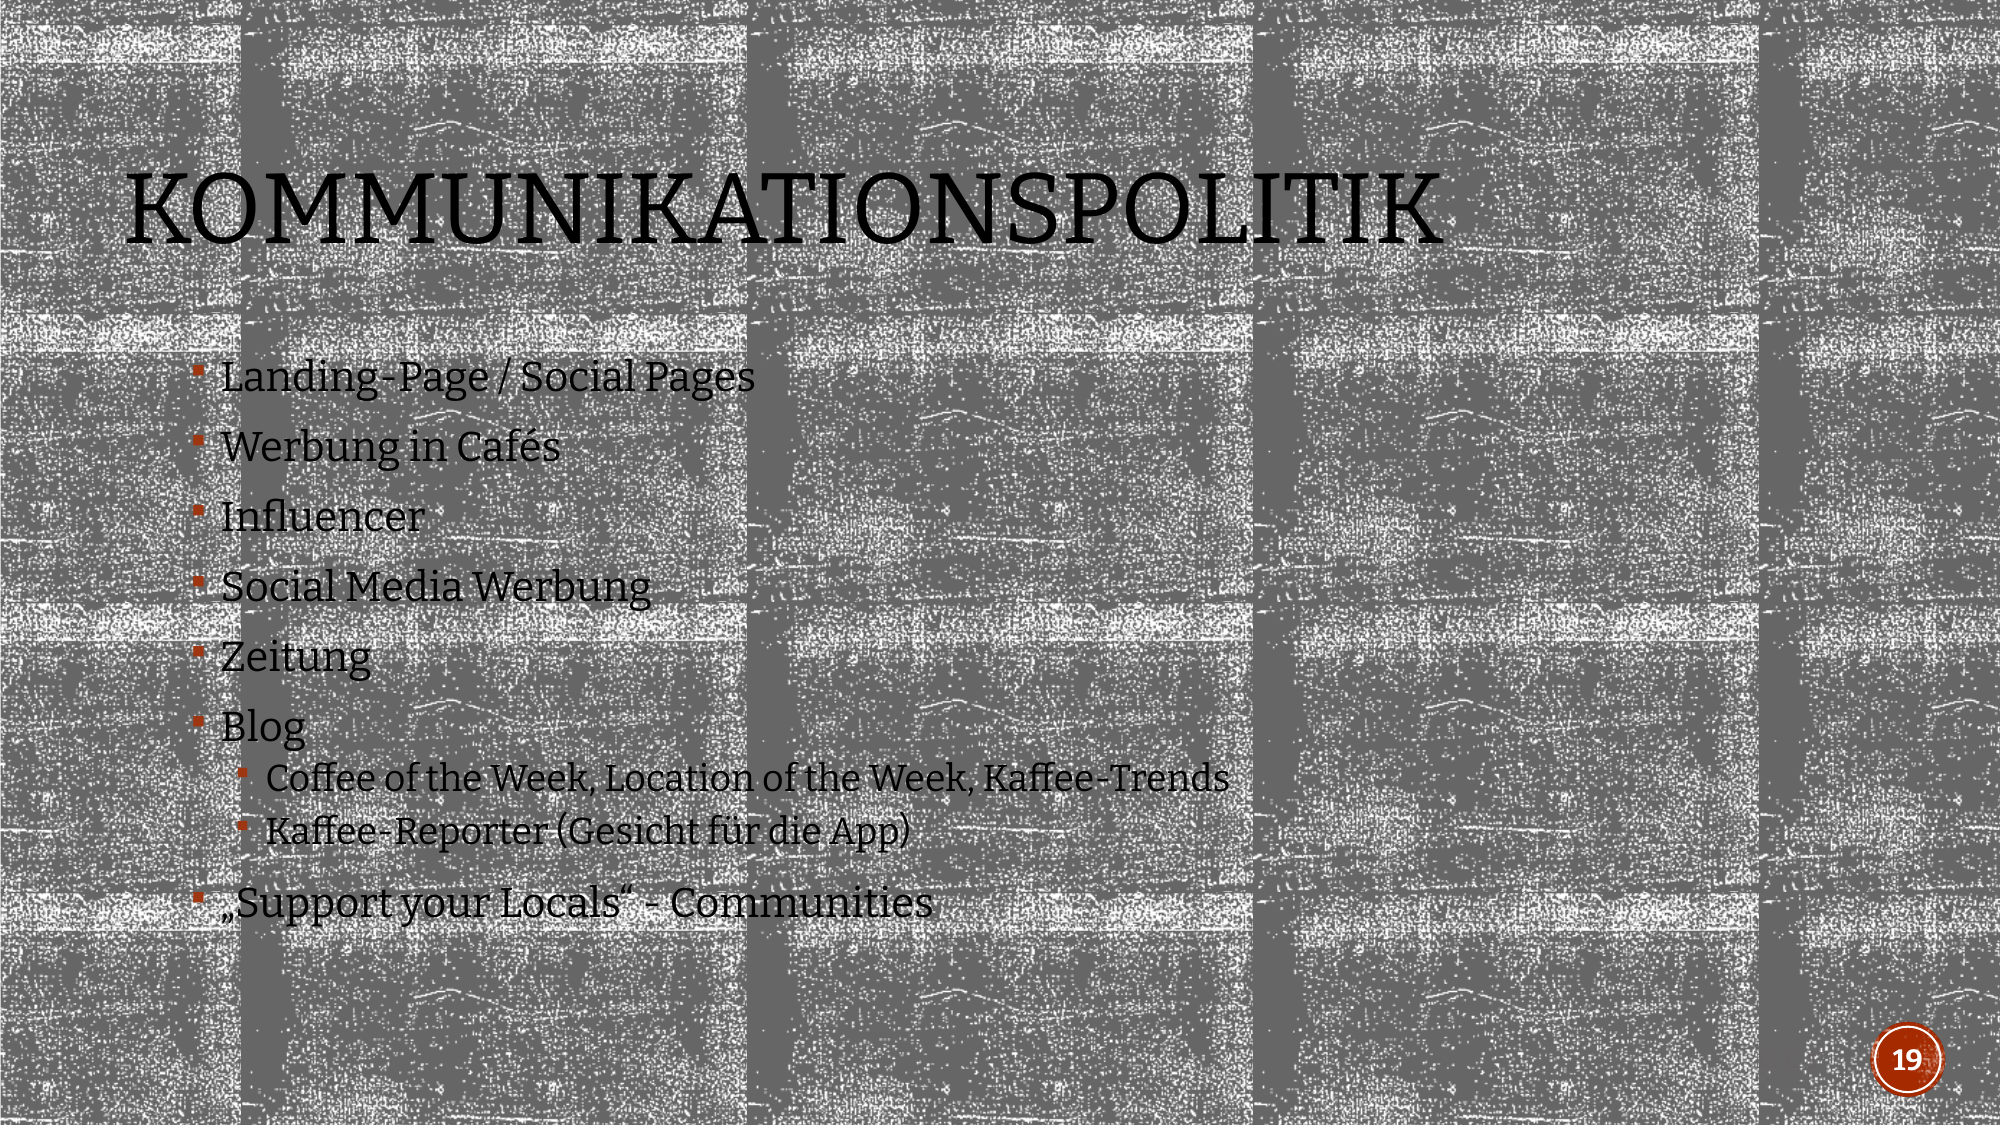

# Kommunikationspolitik
Landing-Page / Social Pages
Werbung in Cafés
Influencer
Social Media Werbung
Zeitung
Blog
Coffee of the Week, Location of the Week, Kaffee-Trends
Kaffee-Reporter (Gesicht für die App)
„Support your Locals“ - Communities

13.12.17
19